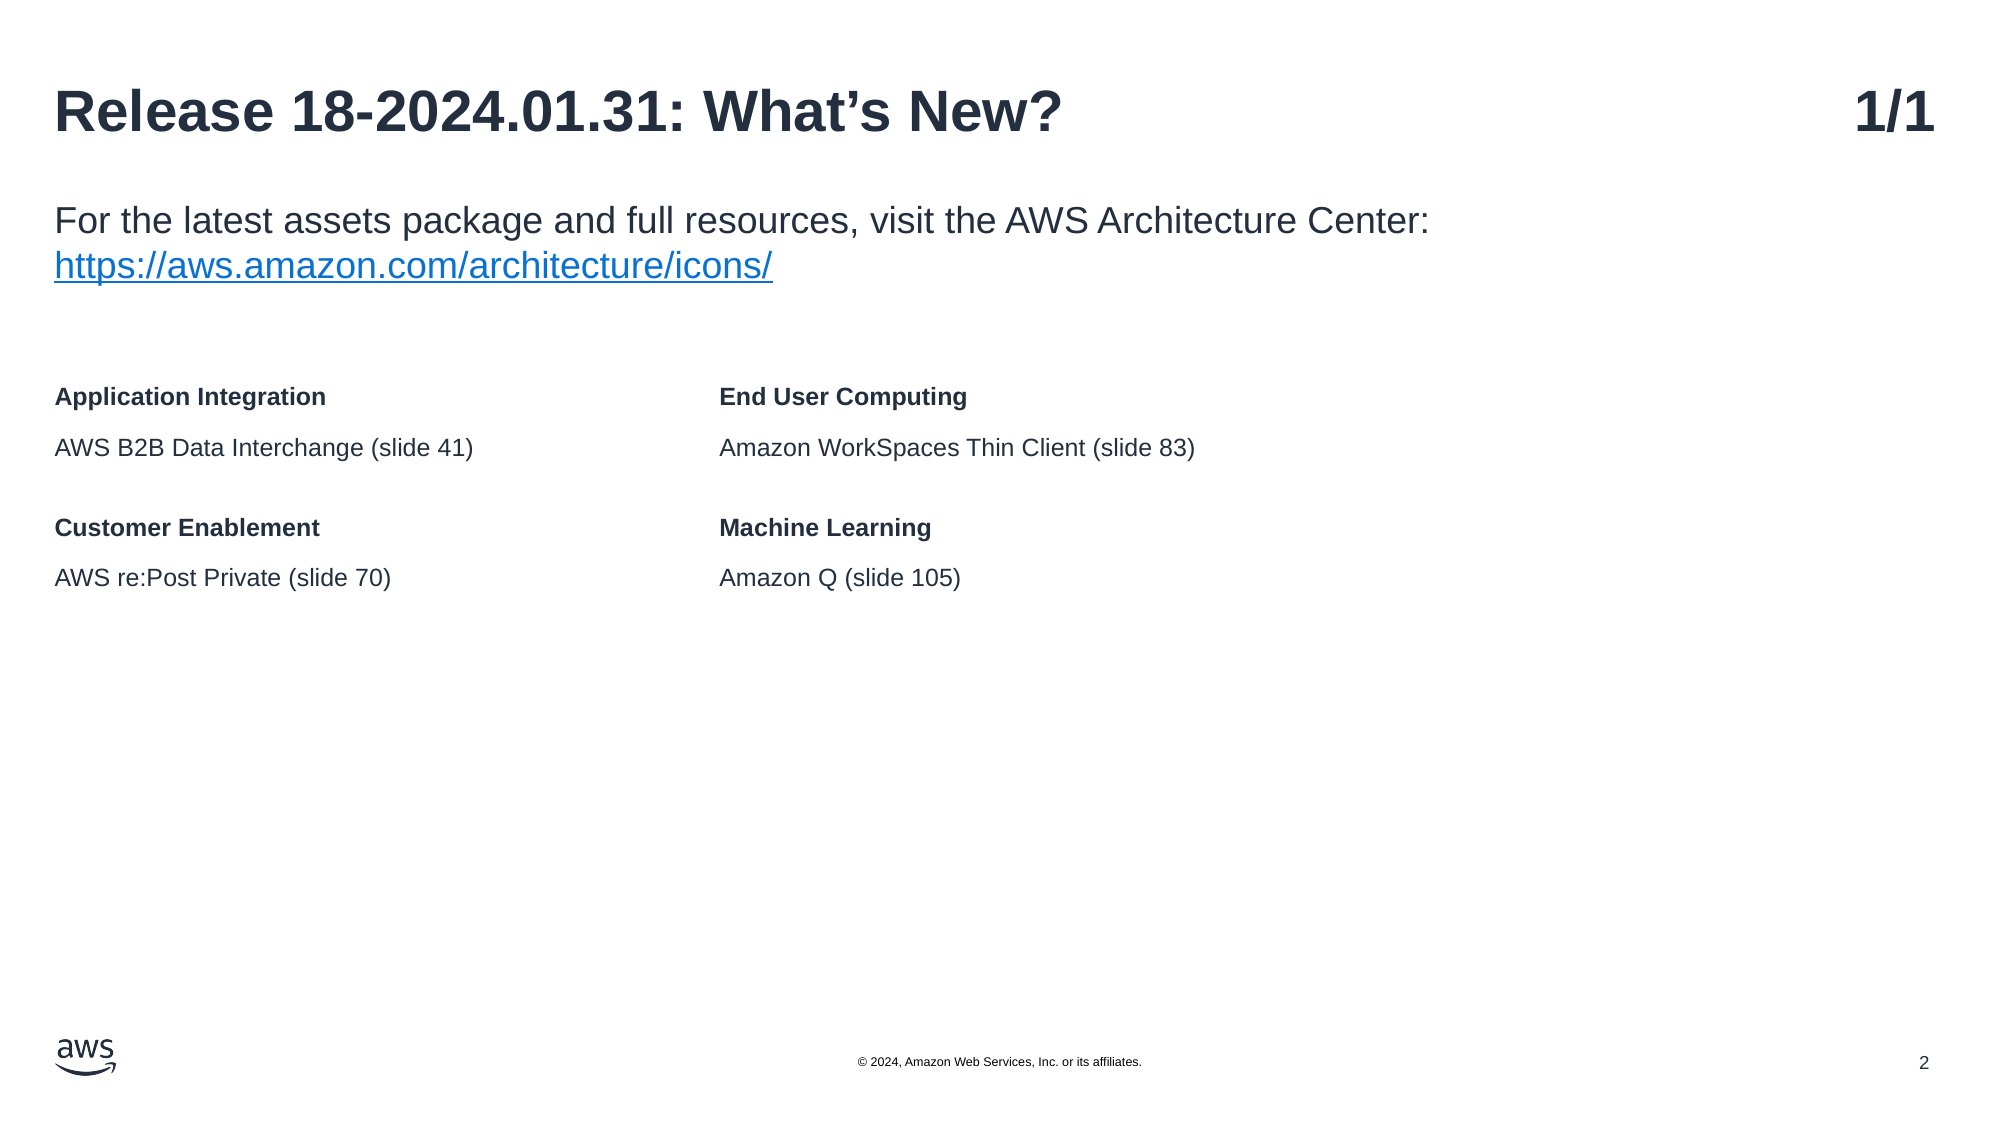

# Release 18-2024.01.31: What’s New?	1/1
For the latest assets package and full resources, visit the AWS Architecture Center: https://aws.amazon.com/architecture/icons/
Application Integration
AWS B2B Data Interchange (slide 41)
Customer Enablement
AWS re:Post Private (slide 70)
End User Computing
Amazon WorkSpaces Thin Client (slide 83)
Machine Learning
Amazon Q (slide 105)

© 2024, Amazon Web Services, Inc. or its affiliates.
2